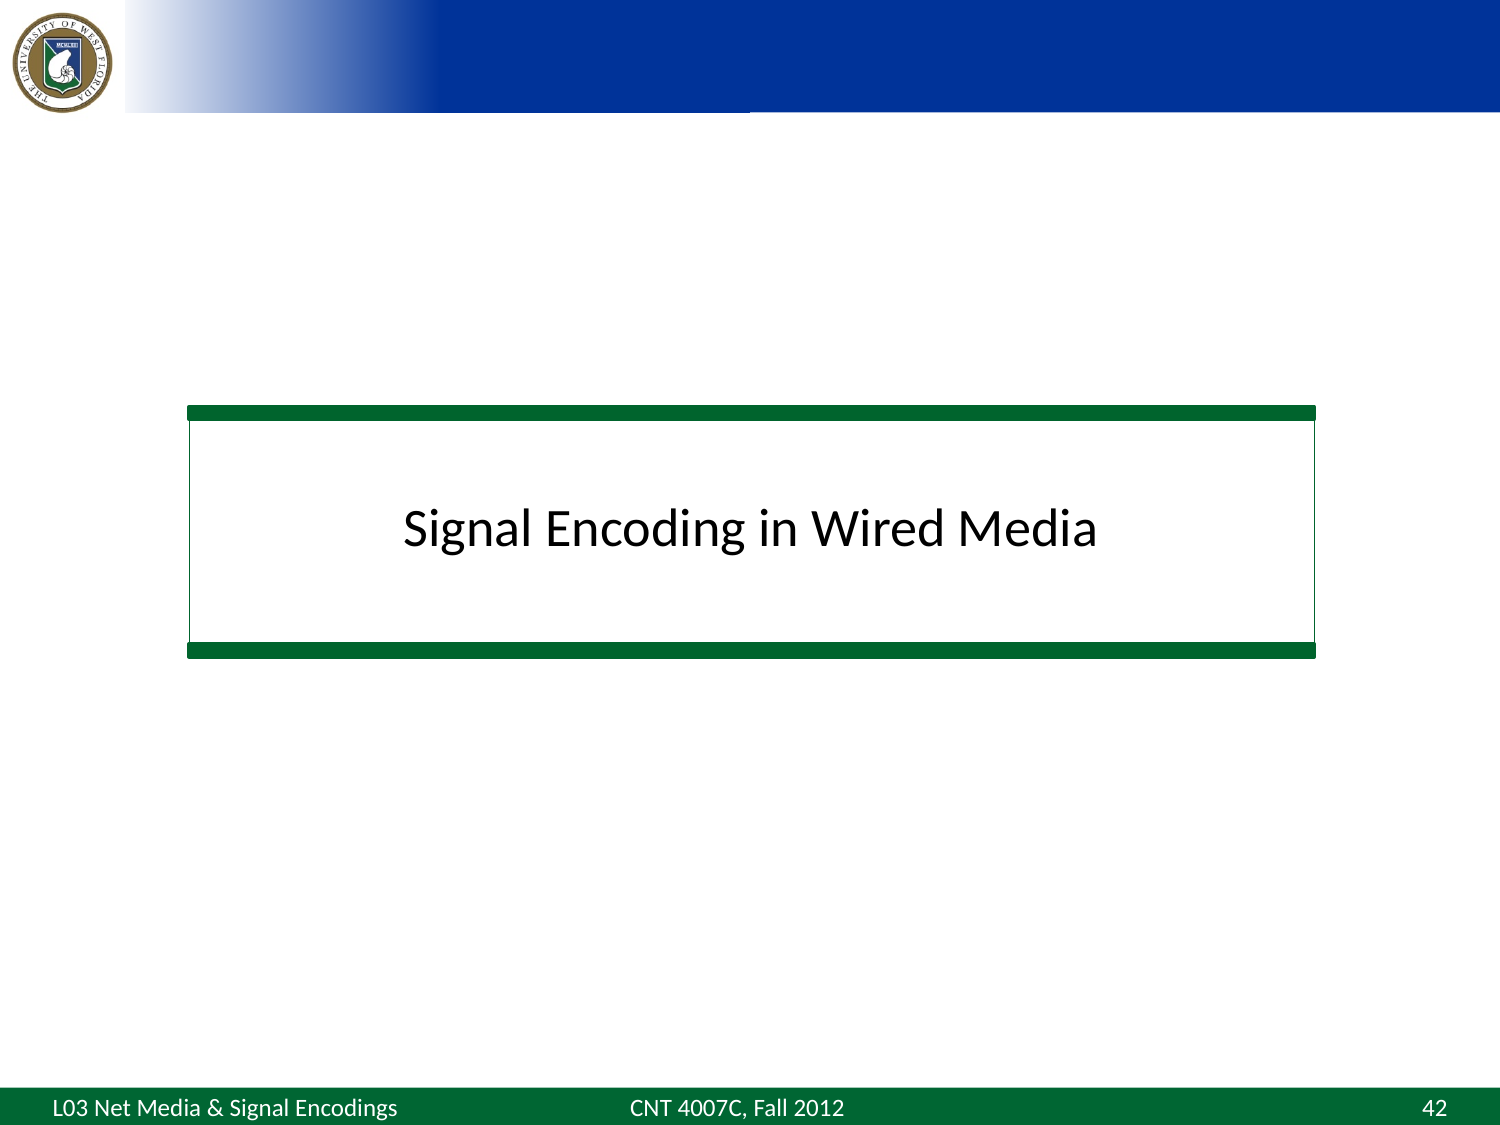

Signal Encoding in Wired Media

CNT 4007C, Fall 2012
42
L03 Net Media & Signal Encodings